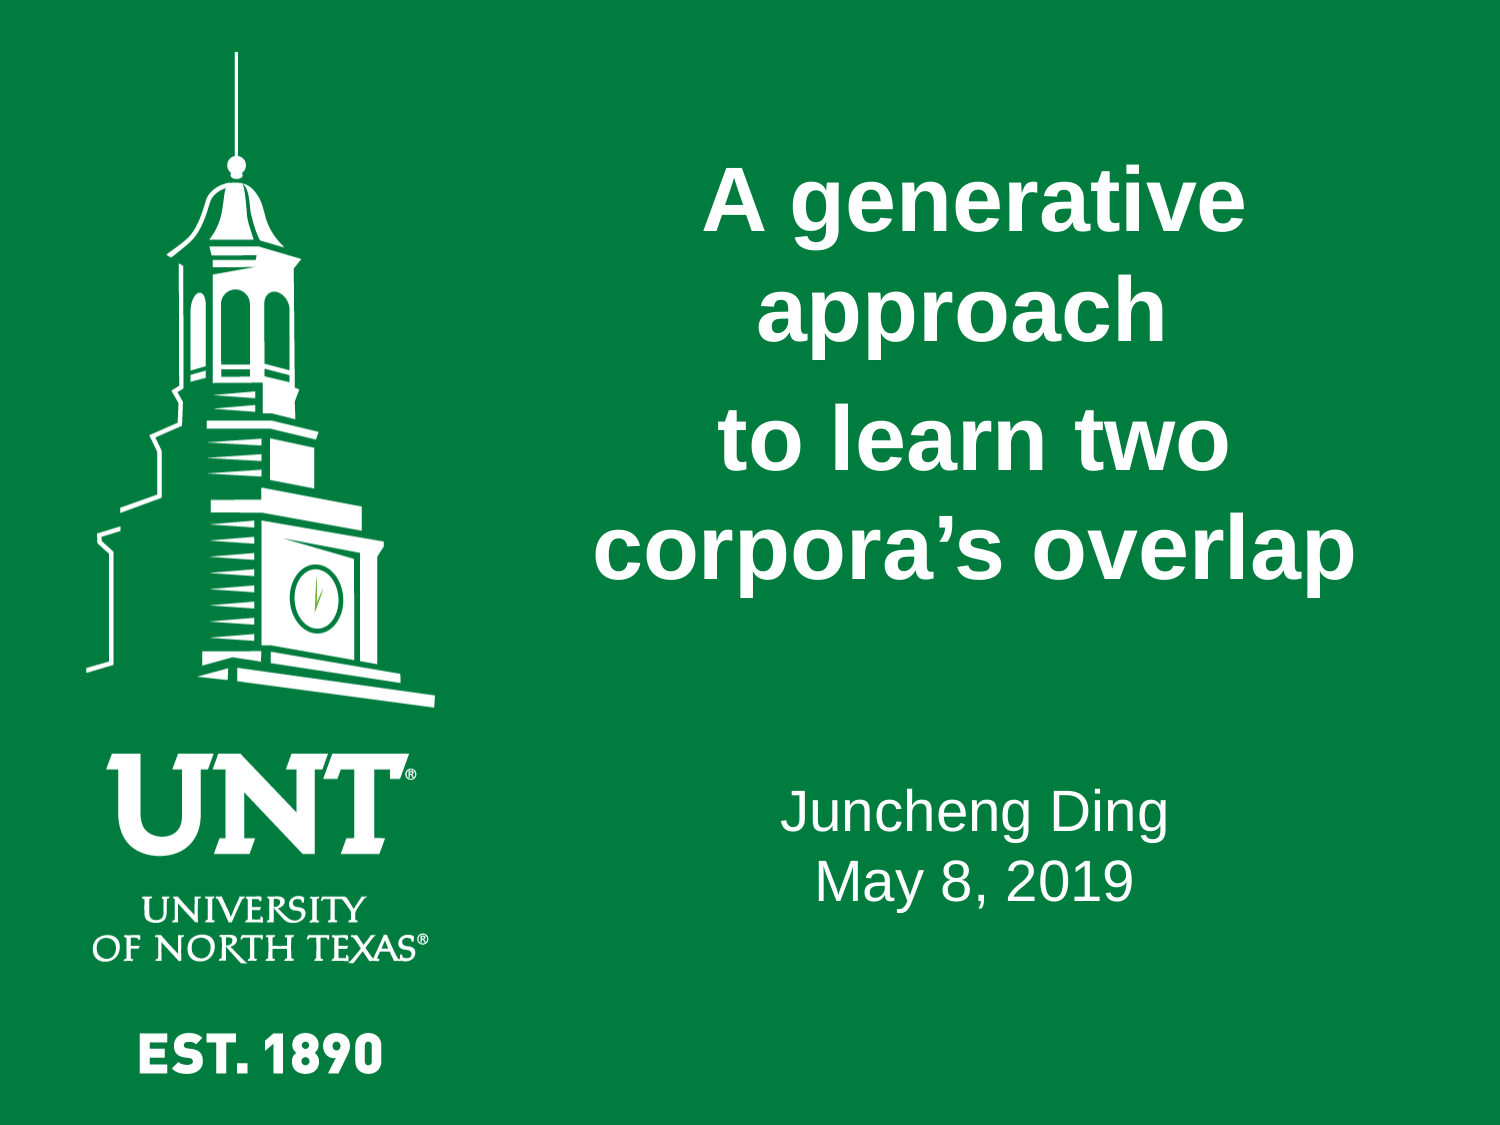

A generative approach
to learn two corpora’s overlap
Juncheng Ding
May 8, 2019